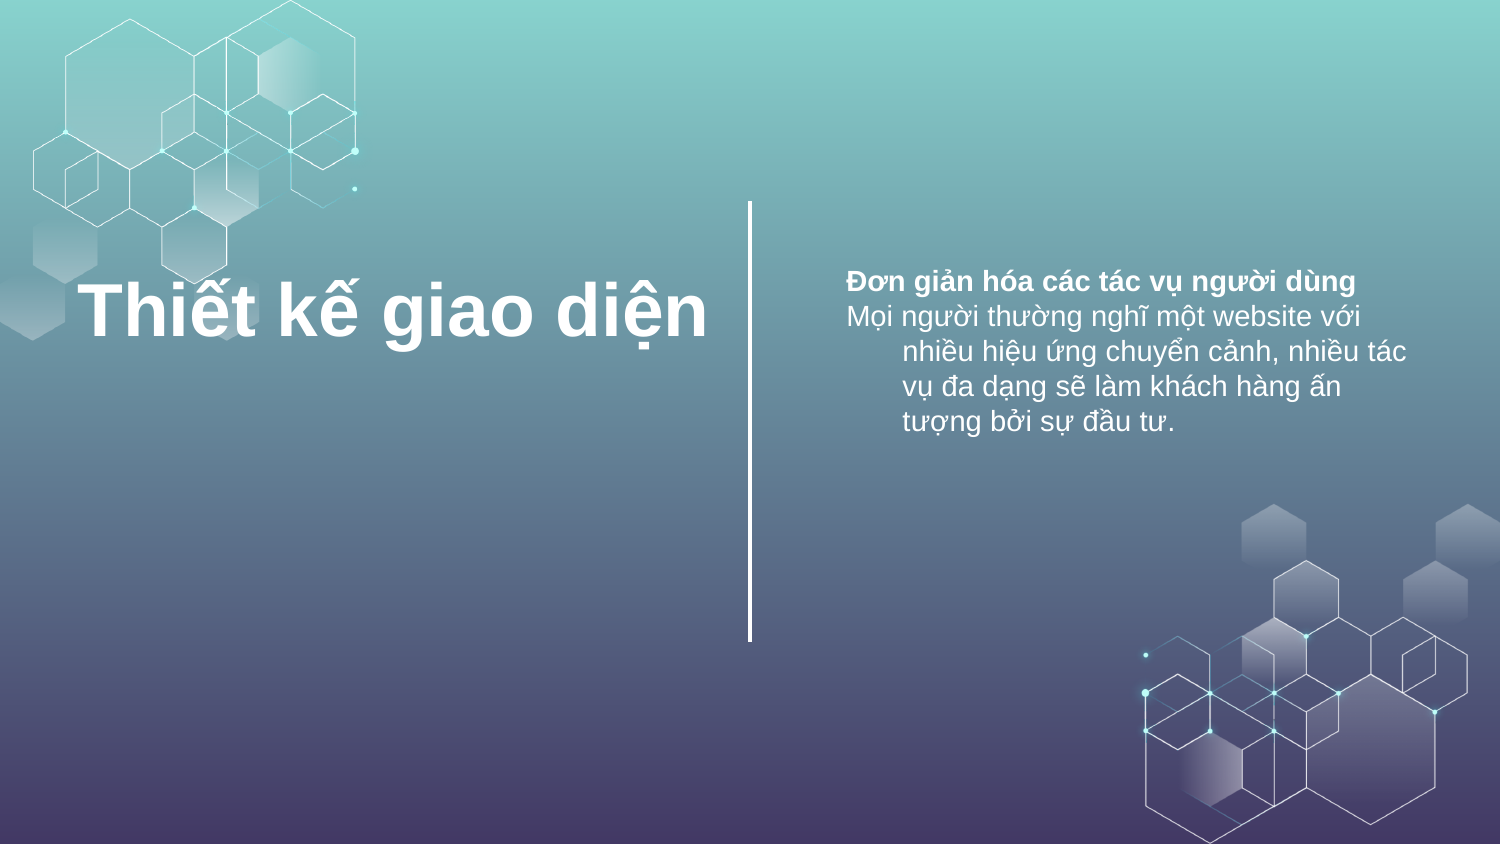

Đơn giản hóa các tác vụ người dùng
Mọi người thường nghĩ một website với nhiều hiệu ứng chuyển cảnh, nhiều tác vụ đa dạng sẽ làm khách hàng ấn tượng bởi sự đầu tư.

# Thiết kế giao diện